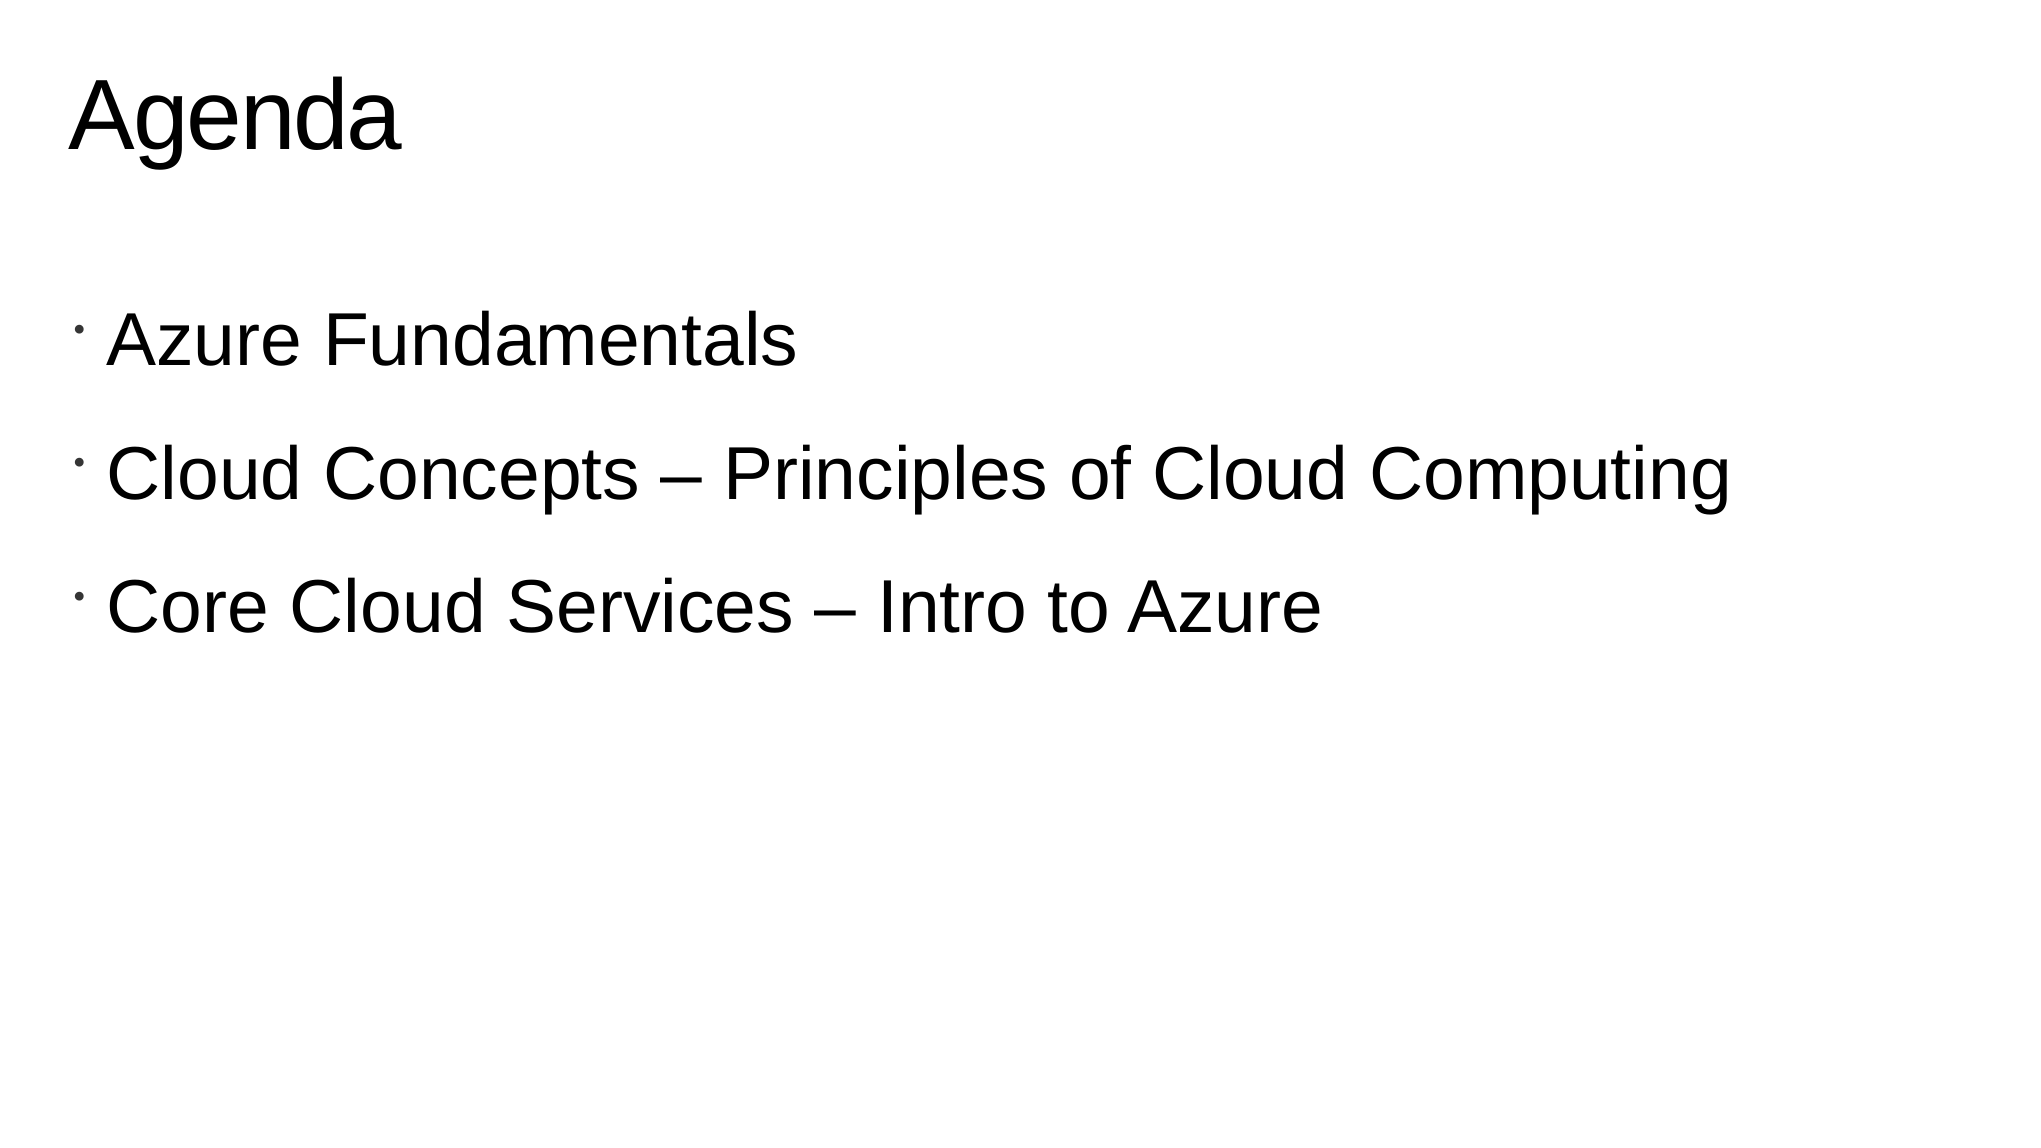

# Agenda
Azure Fundamentals
Cloud Concepts – Principles of Cloud Computing
Core Cloud Services – Intro to Azure